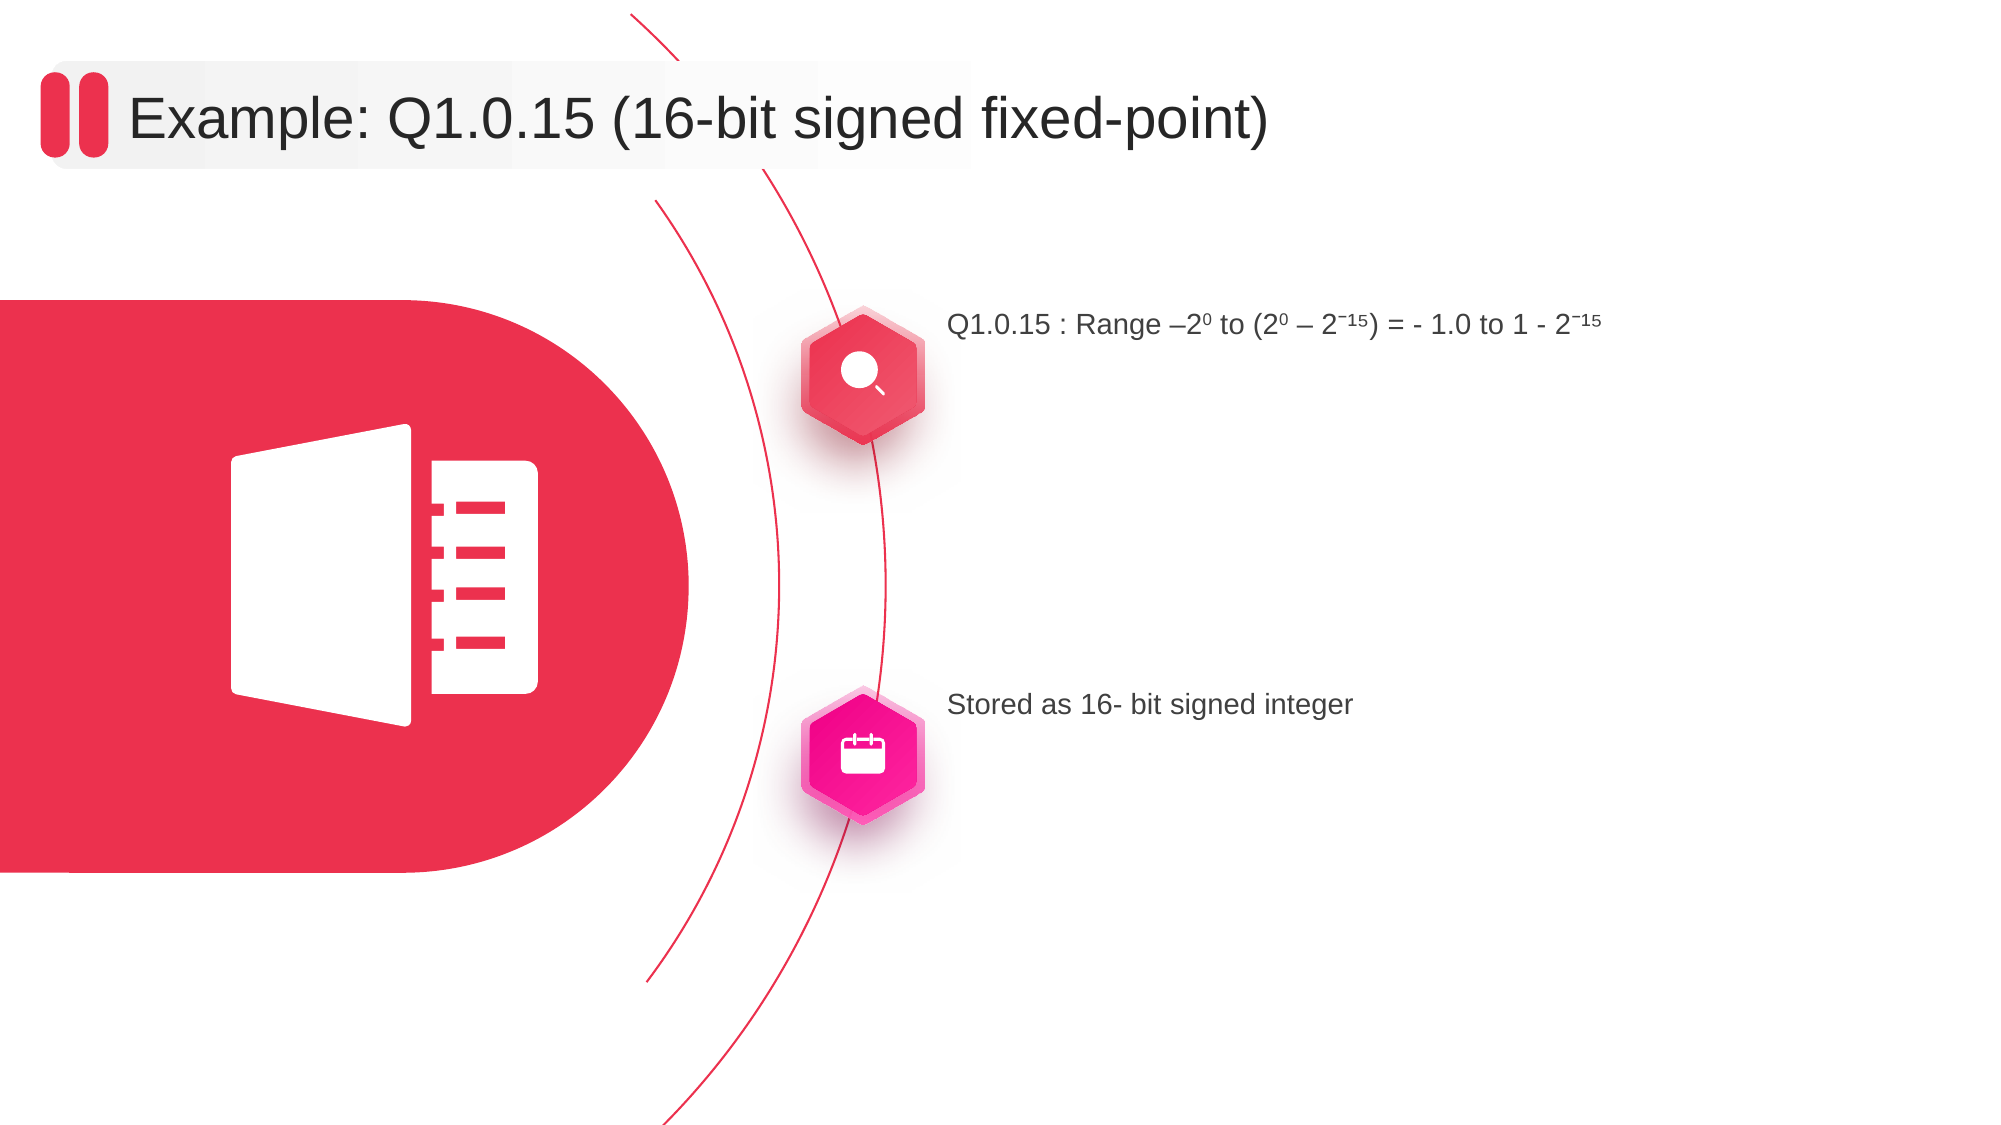

Example: Q1.0.15 (16-bit signed fixed-point)

Q1.0.15 : Range –20 to (20 – 2⁻¹⁵) = - 1.0 to 1 - 2⁻¹⁵

Stored as 16- bit signed integer